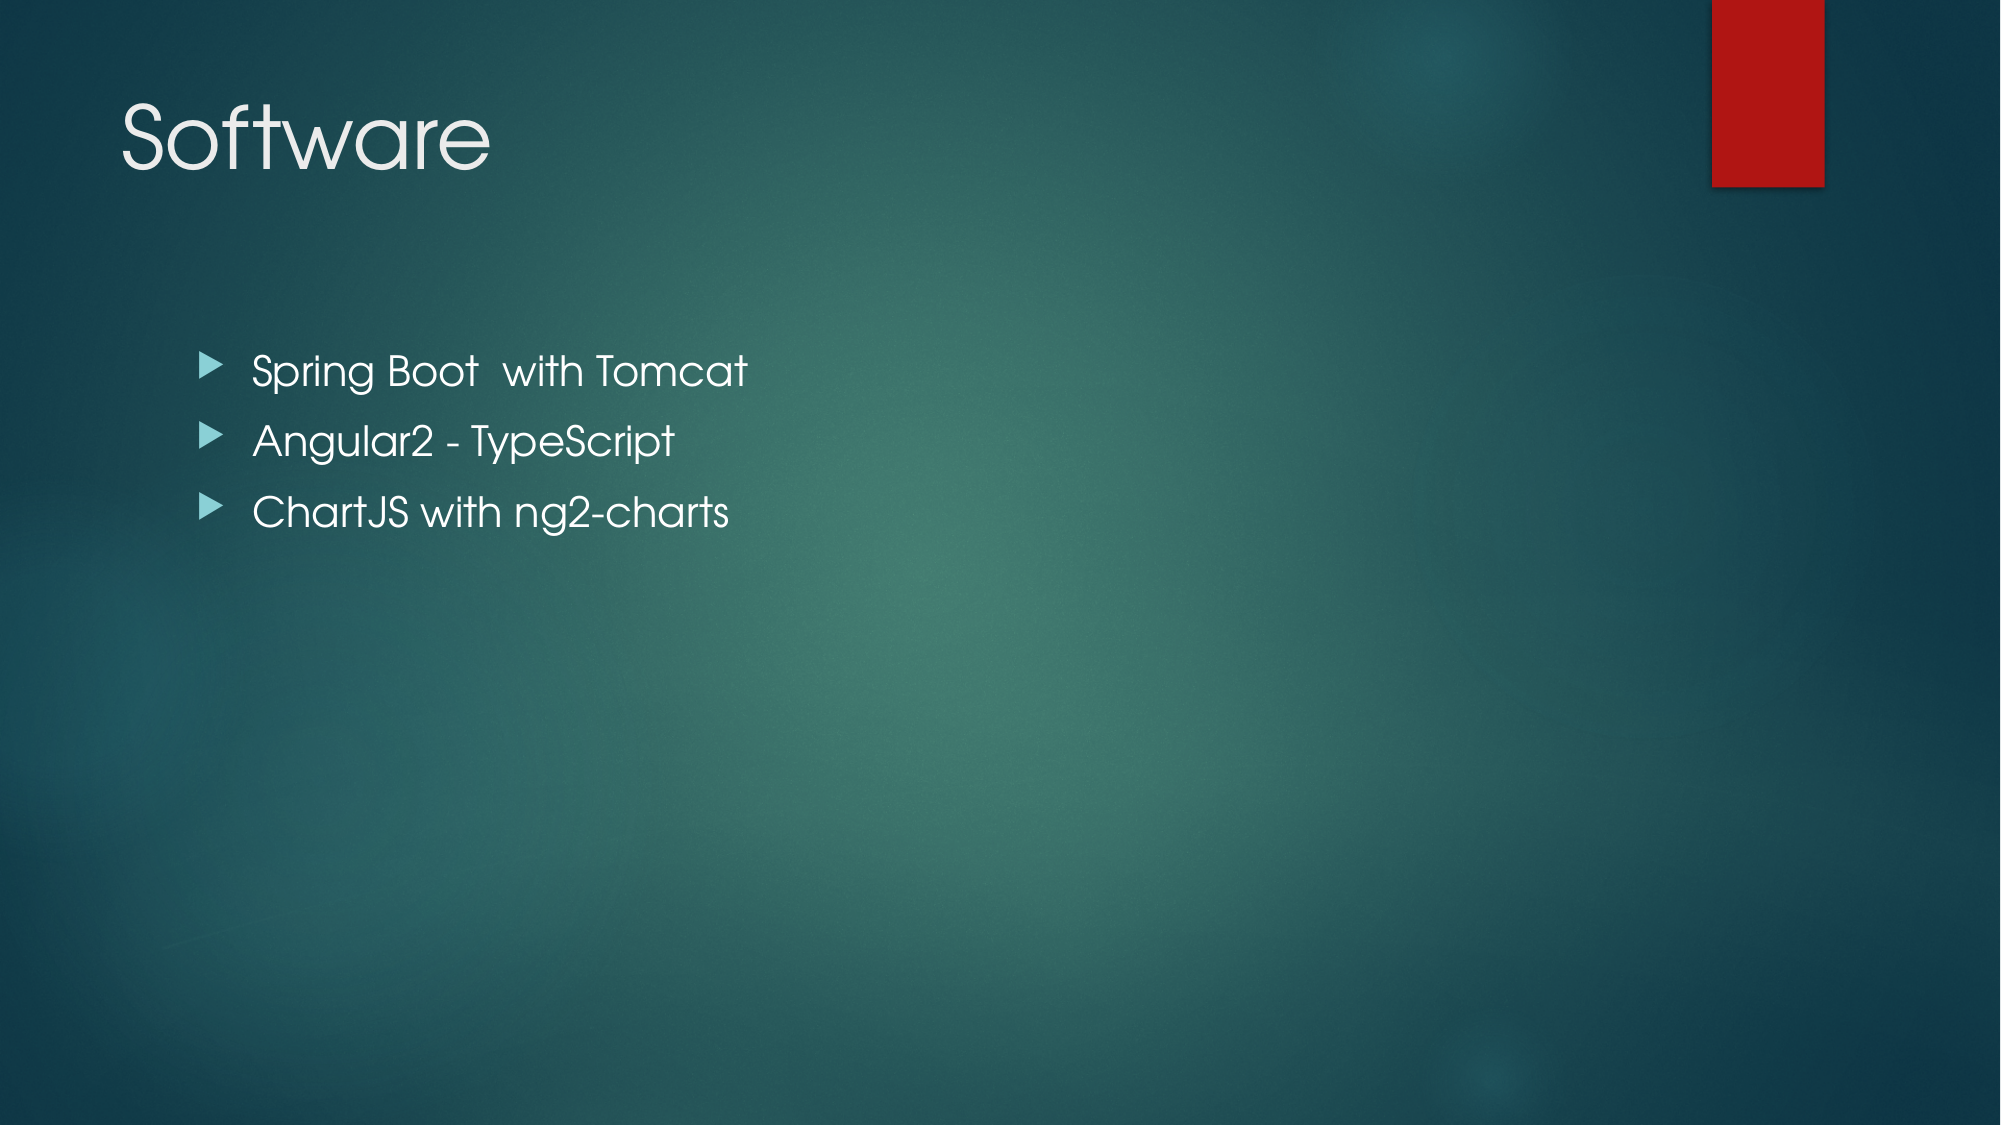

# Software
Spring Boot  with Tomcat
Angular2 - TypeScript
ChartJS with ng2-charts